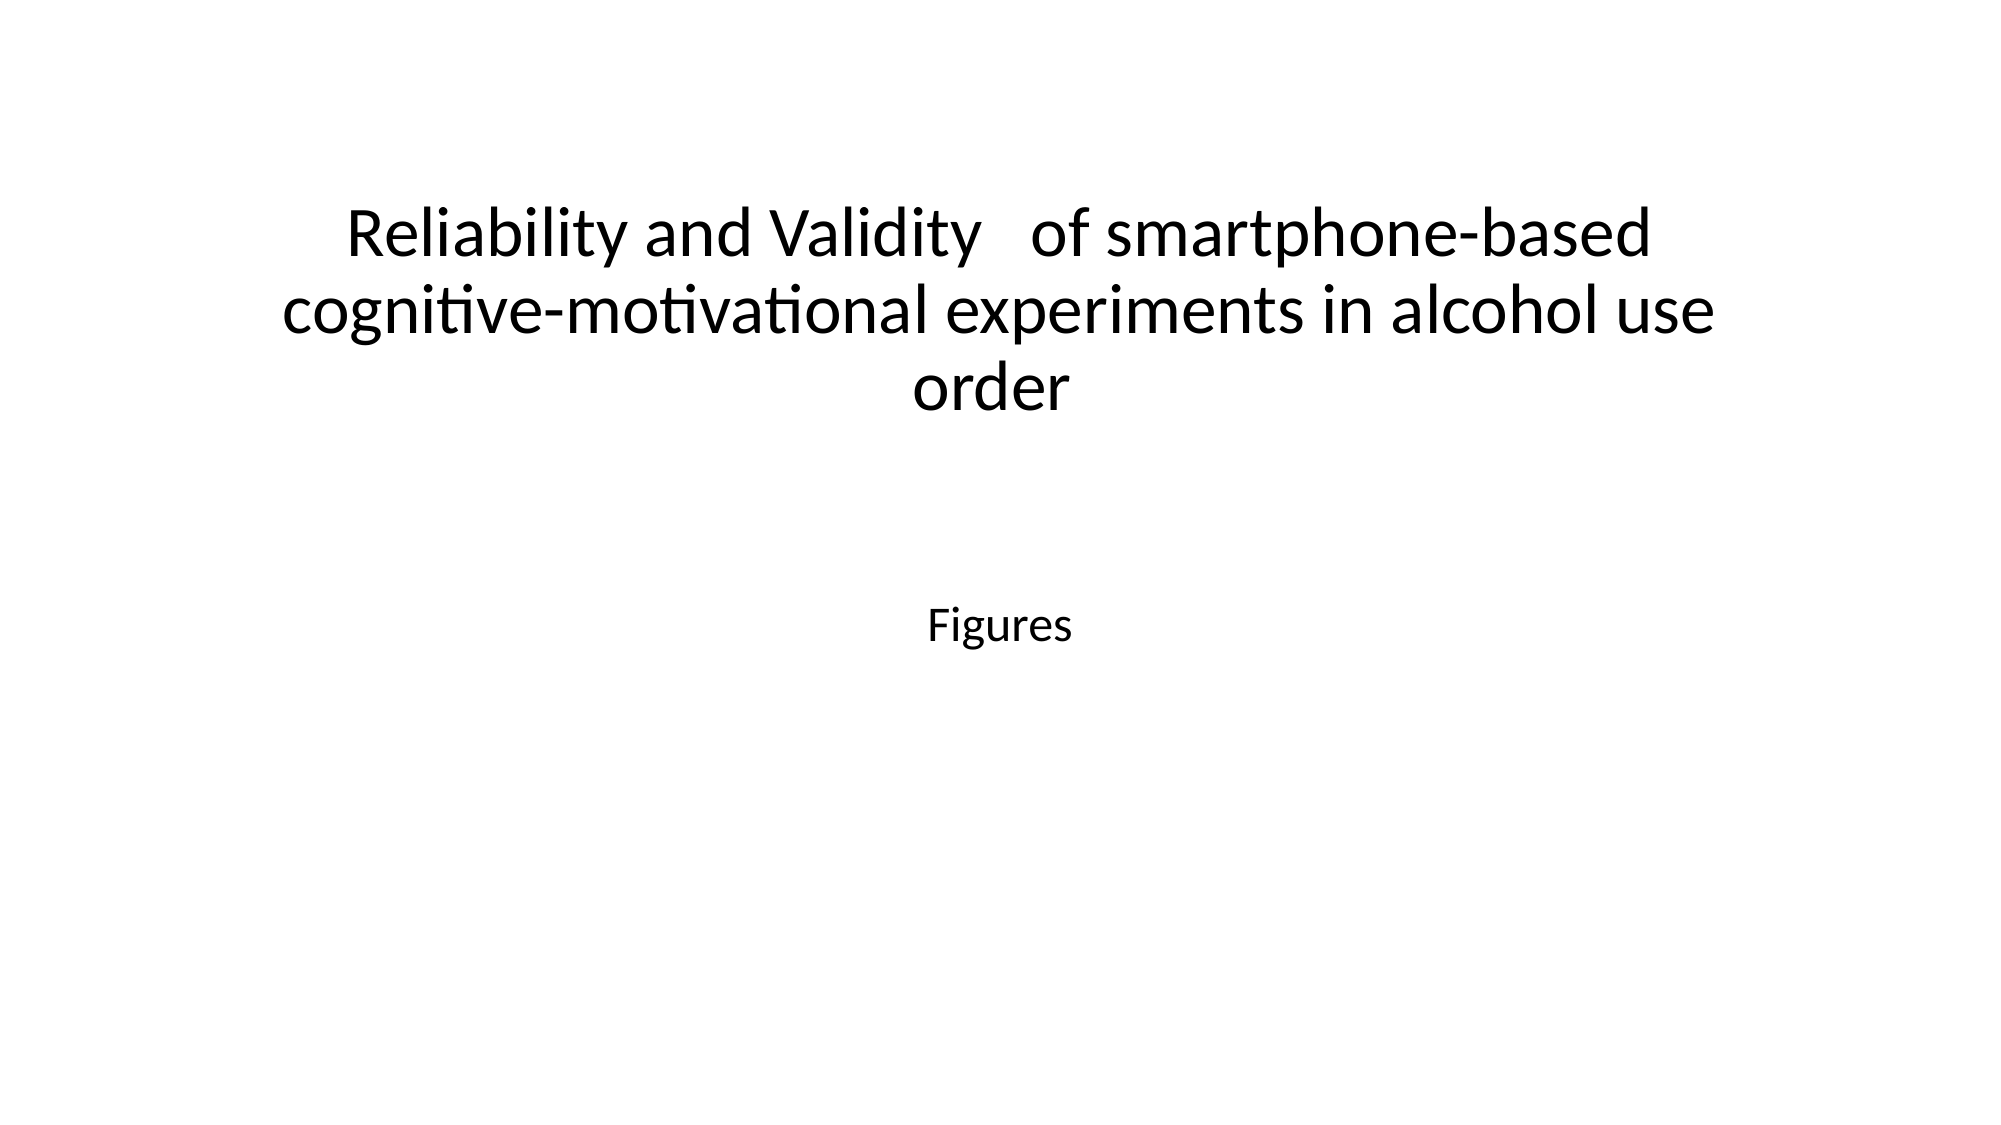

# Reliability and Validity   of smartphone-based cognitive-motivational experiments in alcohol use order
Figures